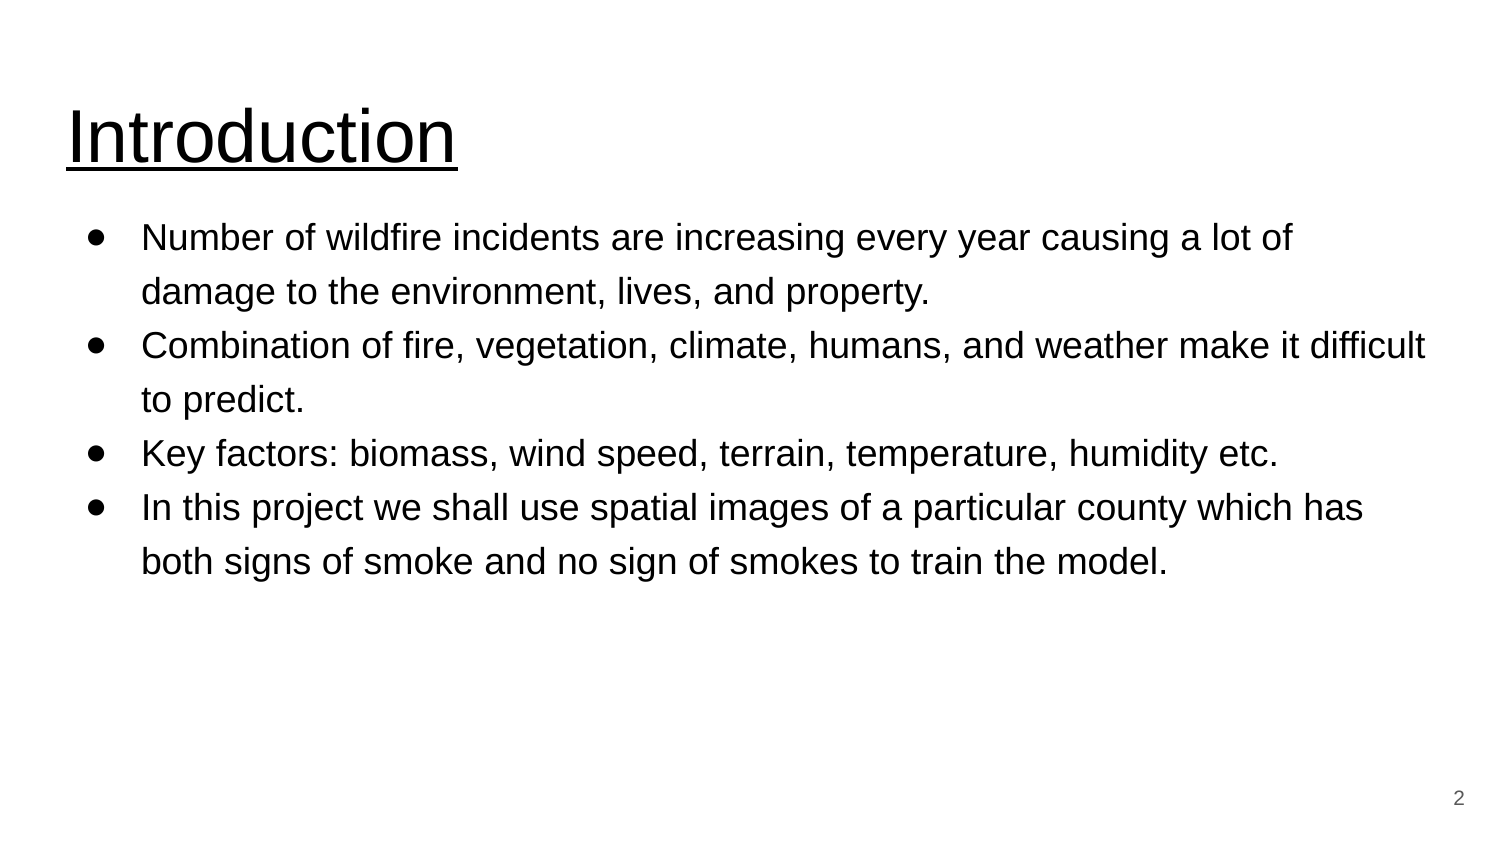

# Introduction
Number of wildfire incidents are increasing every year causing a lot of damage to the environment, lives, and property.
Combination of fire, vegetation, climate, humans, and weather make it difficult to predict.
Key factors: biomass, wind speed, terrain, temperature, humidity etc.
In this project we shall use spatial images of a particular county which has both signs of smoke and no sign of smokes to train the model.

2